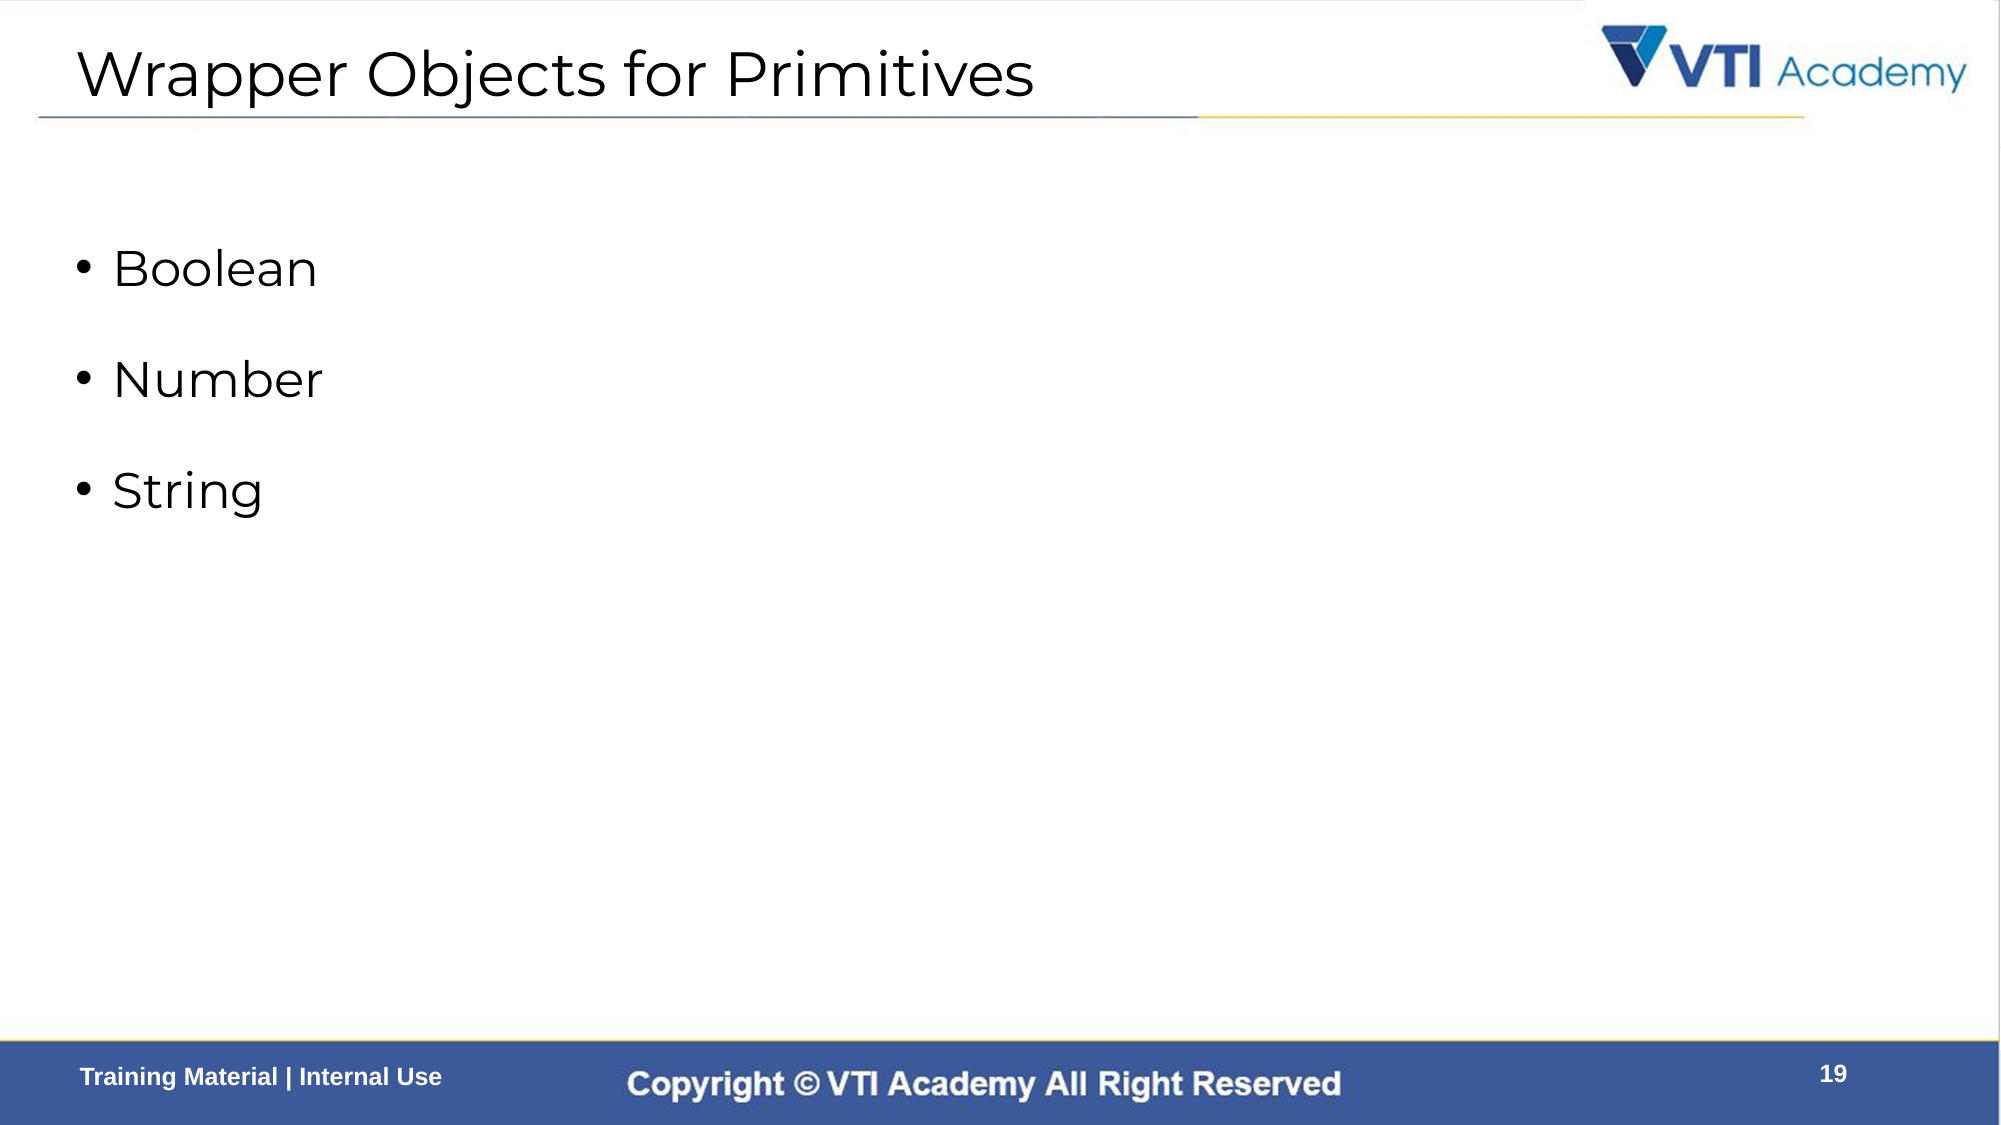

# Wrapper Objects for Primitives
Boolean
Number
String
19
Training Material | Internal Use